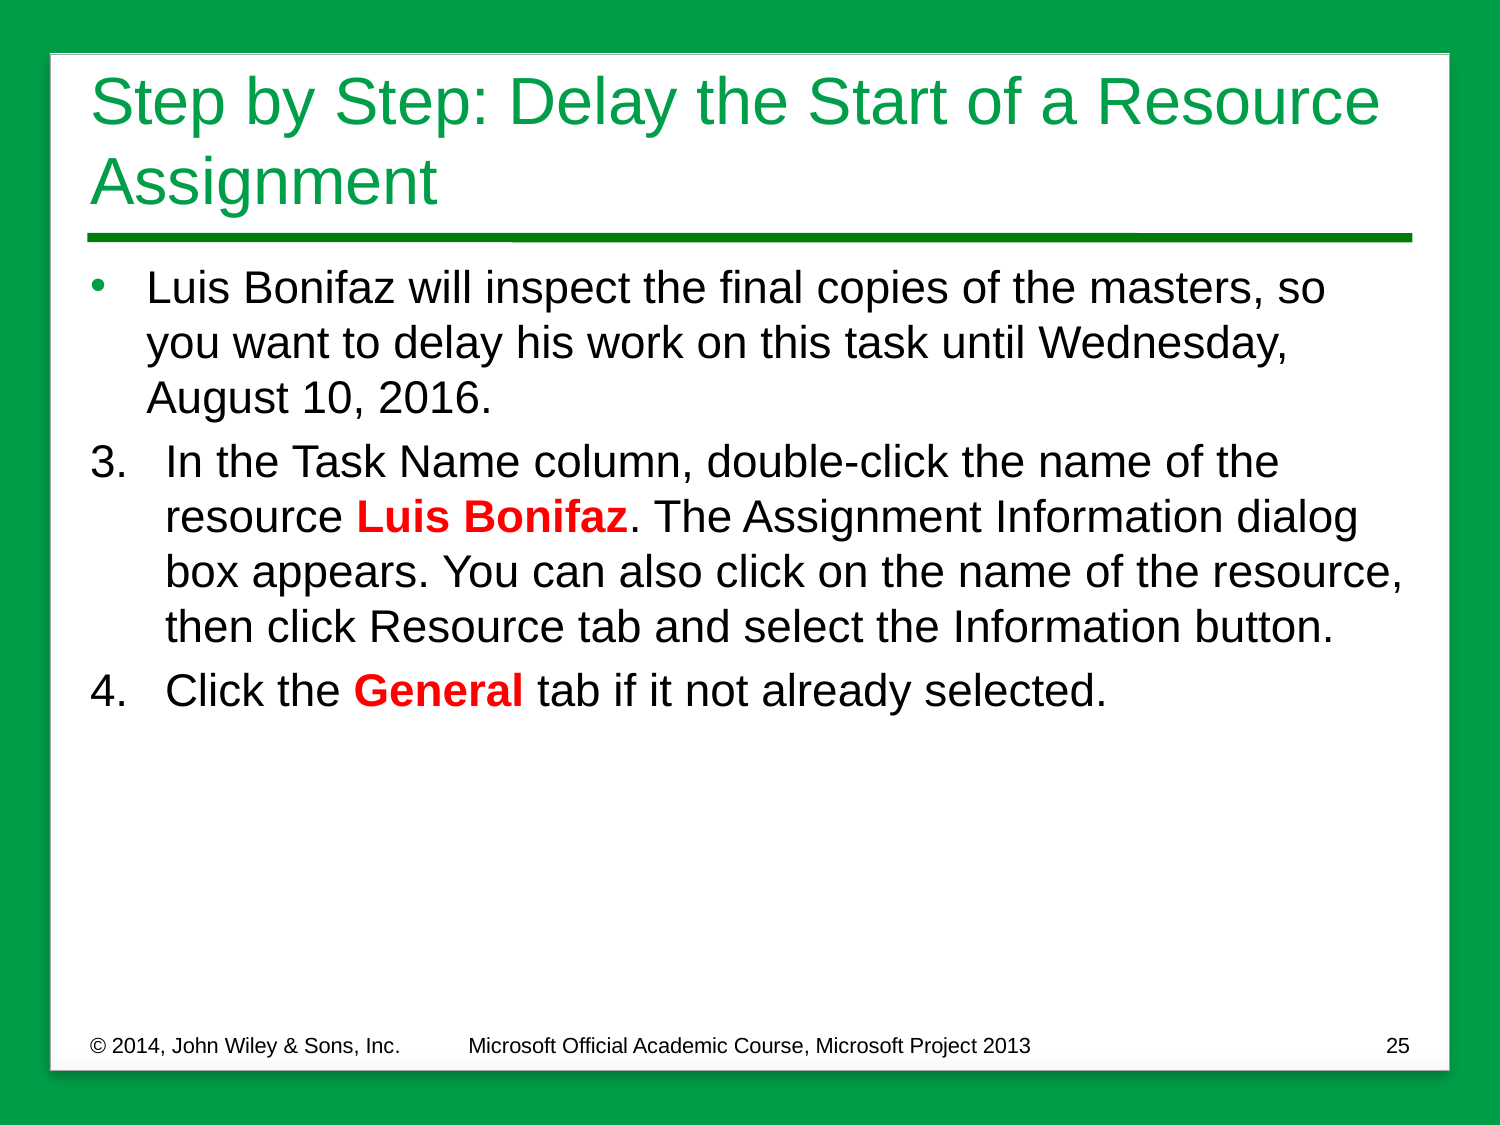

# Step by Step: Delay the Start of a Resource Assignment
Luis Bonifaz will inspect the final copies of the masters, so you want to delay his work on this task until Wednesday, August 10, 2016.
3.	In the Task Name column, double-click the name of the resource Luis Bonifaz. The Assignment Information dialog box appears. You can also click on the name of the resource, then click Resource tab and select the Information button.
4.	Click the General tab if it not already selected.
© 2014, John Wiley & Sons, Inc.
Microsoft Official Academic Course, Microsoft Project 2013
25